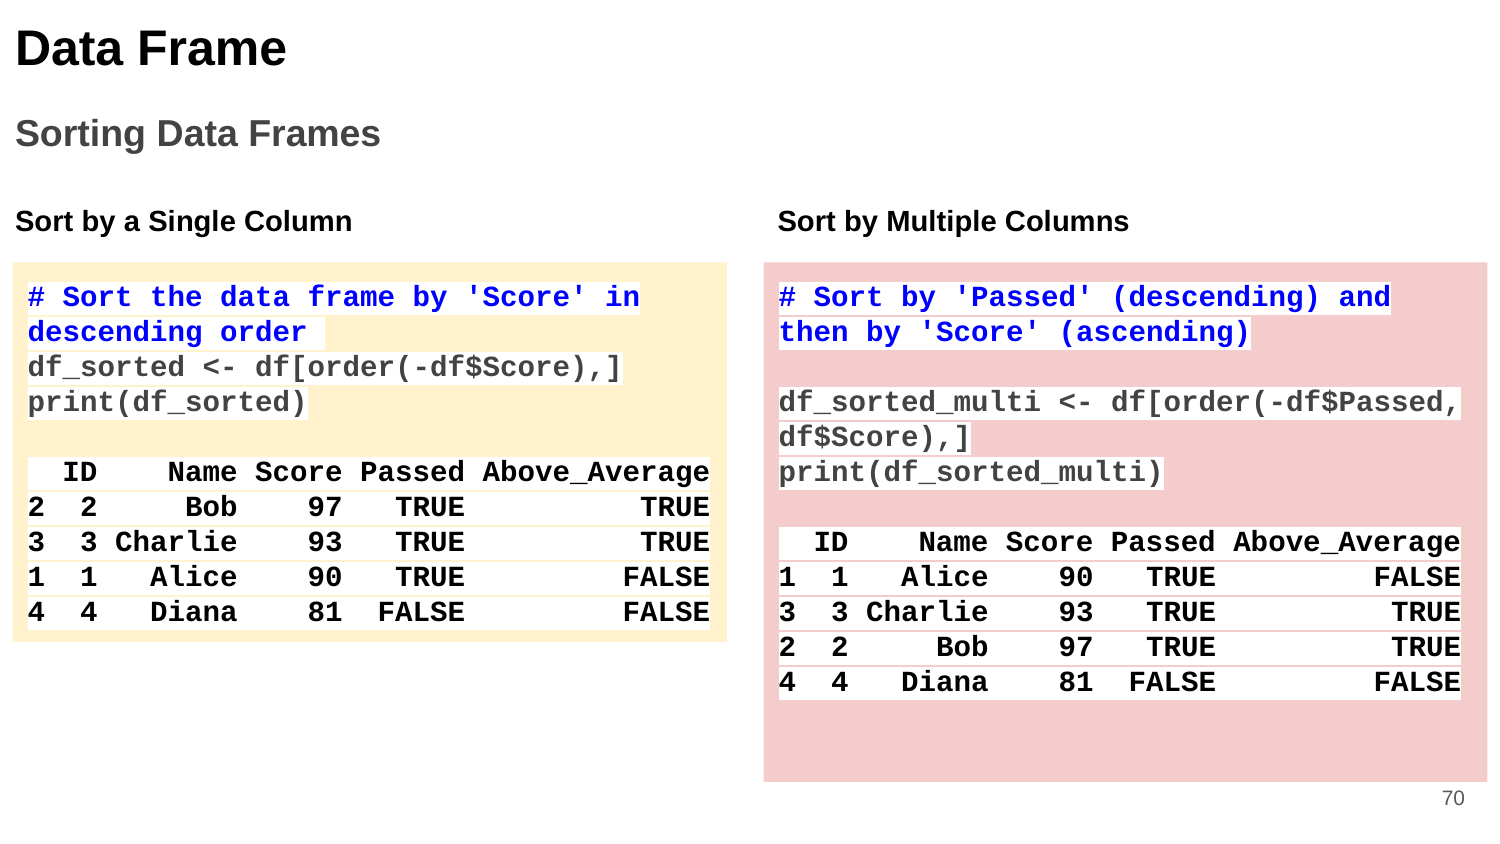

Data Frame
Sorting Data Frames
Sort by a Single Column
Sort by Multiple Columns
# Sort the data frame by 'Score' in descending order
df_sorted <- df[order(-df$Score),] print(df_sorted)

  ID    Name Score Passed Above_Average
2  2     Bob    97   TRUE          TRUE
3  3 Charlie    93   TRUE          TRUE
1  1   Alice    90   TRUE         FALSE
4  4   Diana    81  FALSE         FALSE
# Sort by 'Passed' (descending) and then by 'Score' (ascending)

df_sorted_multi <- df[order(-df$Passed, df$Score),]
print(df_sorted_multi)

  ID    Name Score Passed Above_Average
1  1   Alice    90   TRUE         FALSE
3  3 Charlie    93   TRUE          TRUE
2  2     Bob    97   TRUE          TRUE
4  4   Diana    81  FALSE         FALSE

70